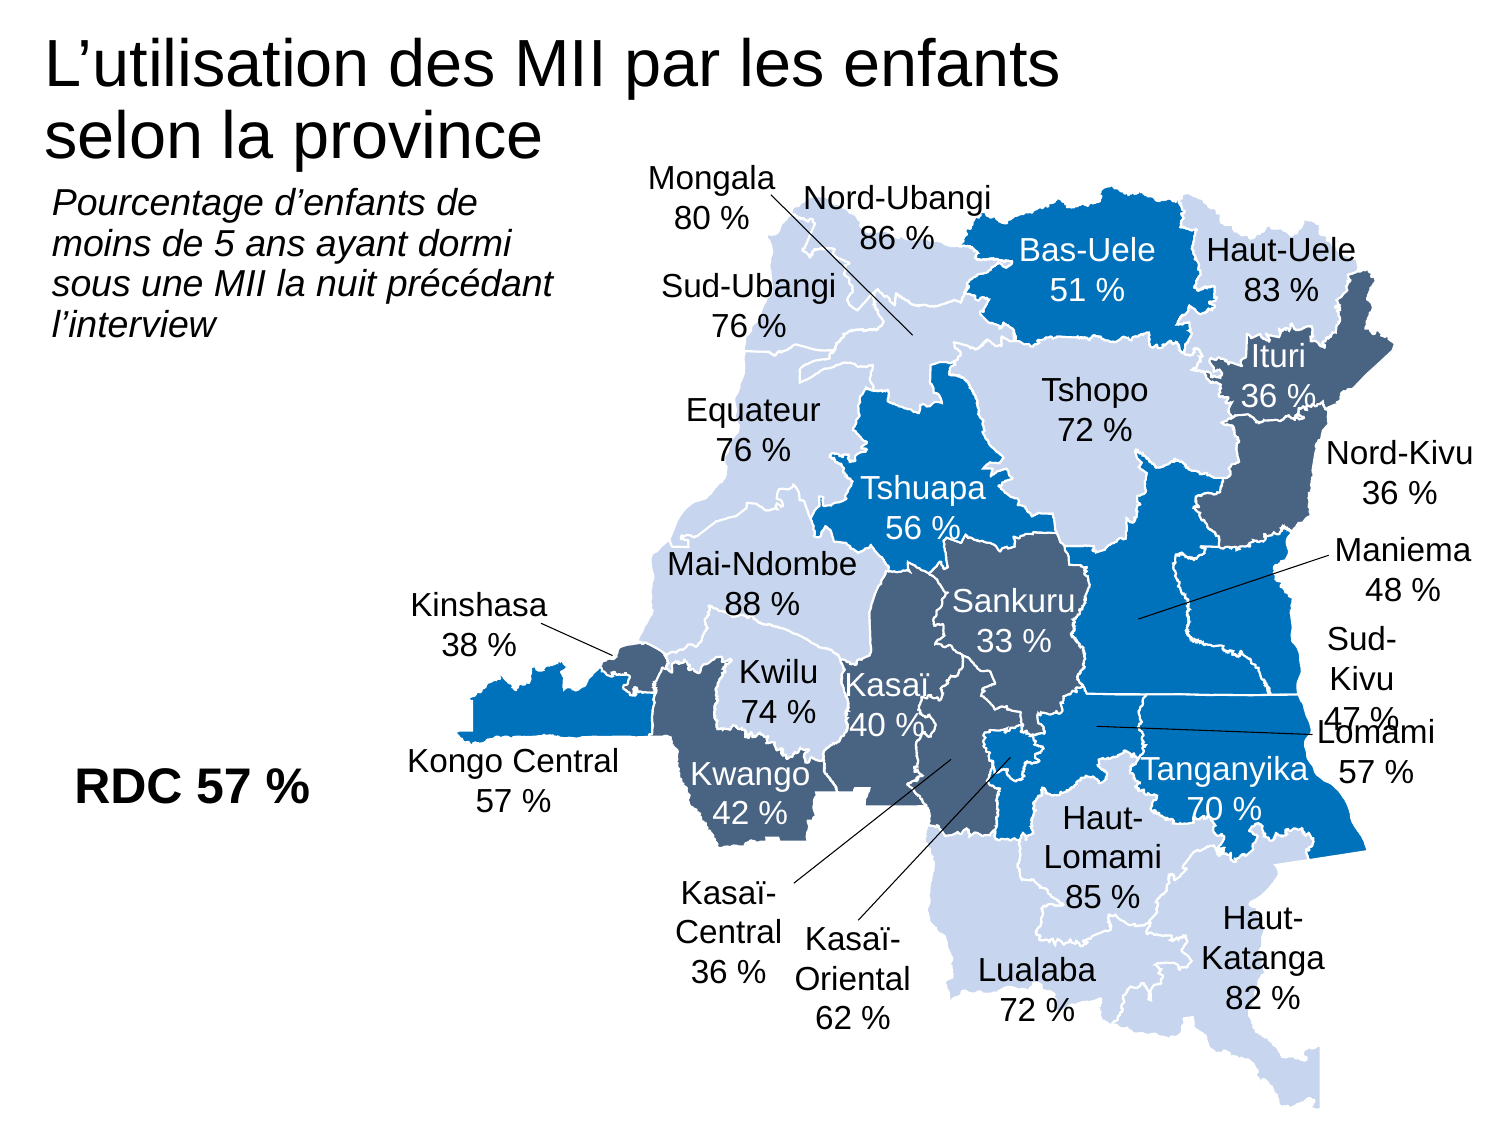

# L’utilisation des MII par les enfants selon la province
Mongala
80 %
Nord-Ubangi
86 %
Pourcentage d’enfants de moins de 5 ans ayant dormi sous une MII la nuit précédant l’interview

Bas-Uele
51 %
Haut-Uele
83 %
Sud-Ubangi
76 %

Ituri
36 %

Tshopo
72 %

Equateur
76 %

Nord-Kivu
36 %

Tshuapa
56 %

Maniema
48 %

Mai-Ndombe
88 %

Sankuru
33 %
Kinshasa
38 %

Sud-Kivu
47 %

Kwilu
74 %

Kasaï
40 %

RDC 57 %

Lomami
57 %

Kongo Central
57 %
Tanganyika
70 %
Kwango
42 %

Haut-Lomami
85 %

Kasaï-Central
36 %
Haut-Katanga
82 %
Kasaï-Oriental
62 %
Lualaba
72 %